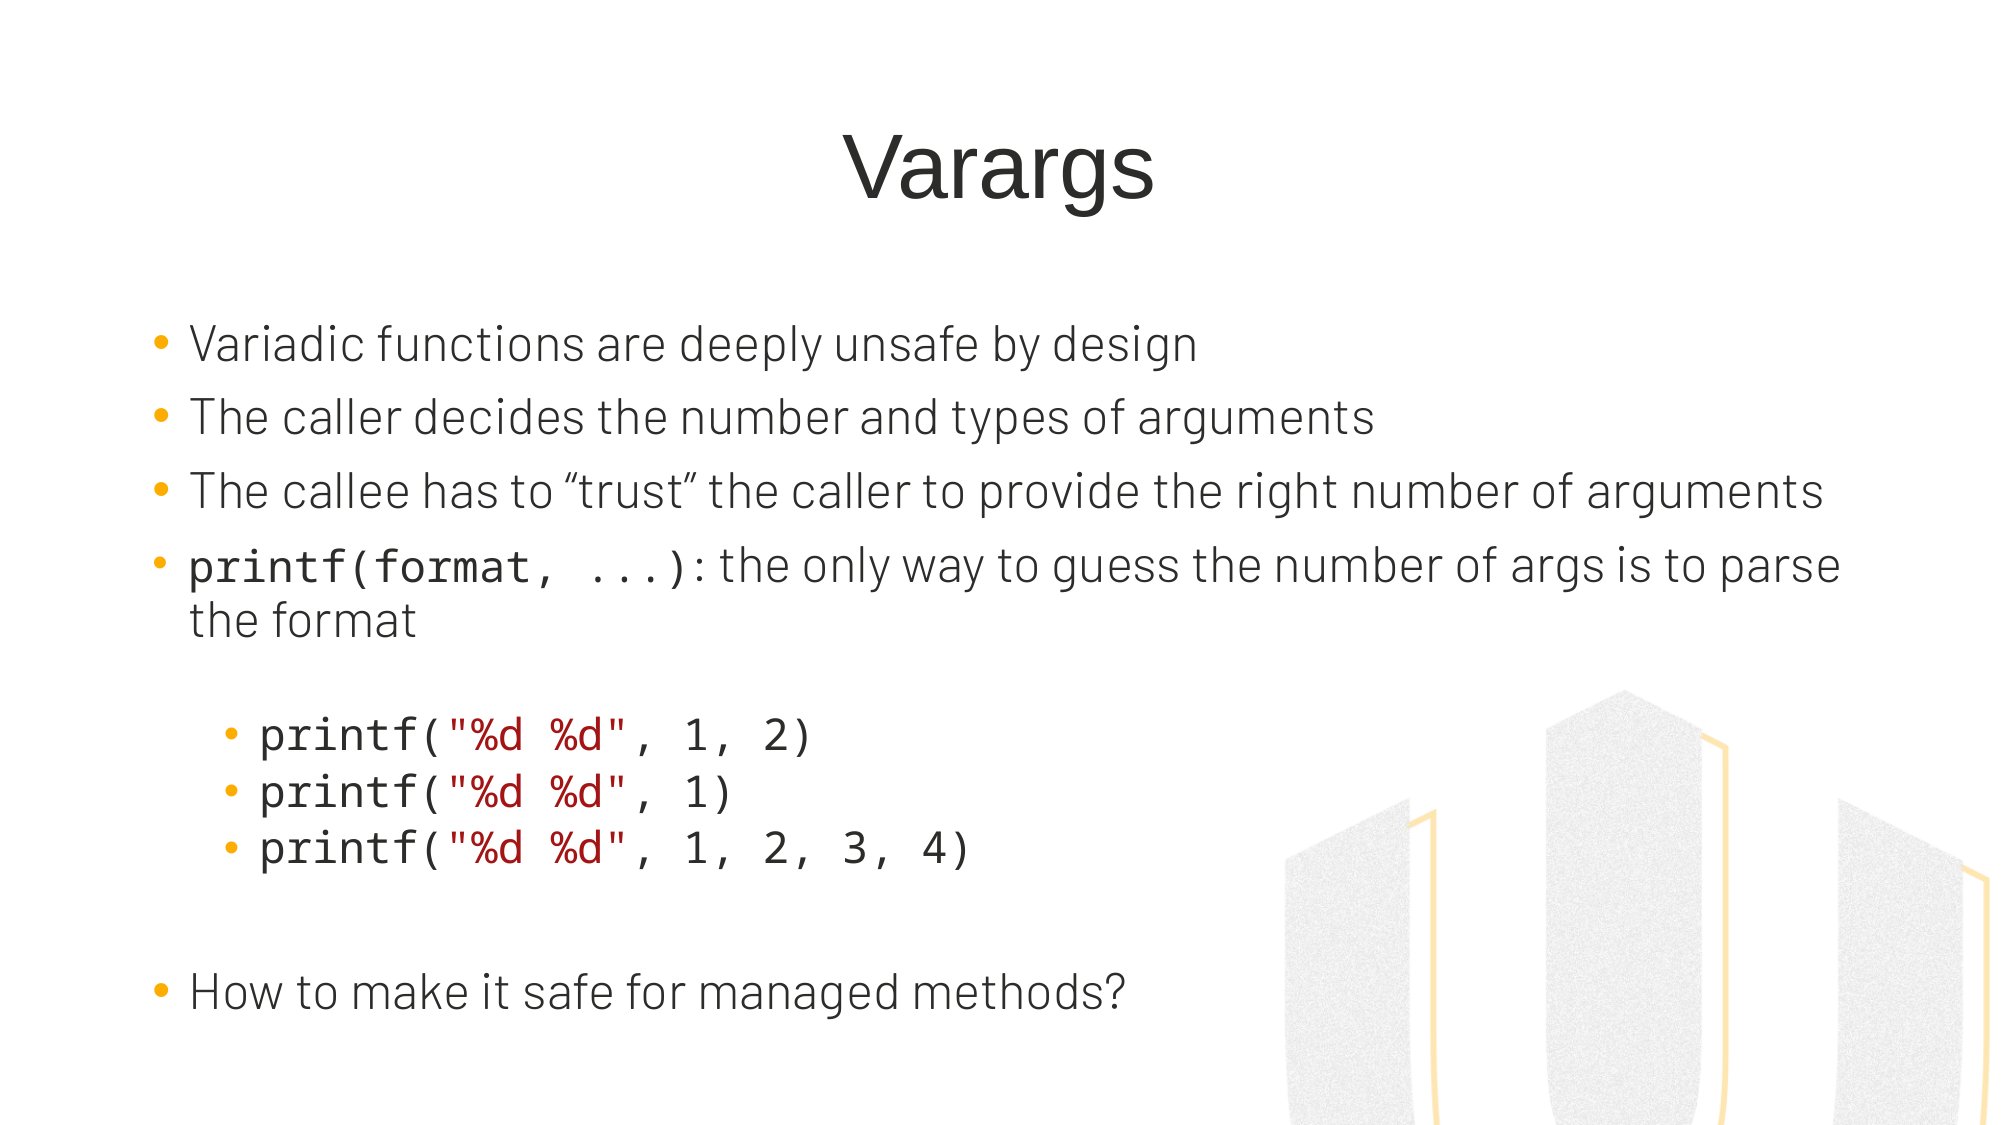

# Varargs
Variadic functions are deeply unsafe by design
The caller decides the number and types of arguments
The callee has to “trust” the caller to provide the right number of arguments
printf(format, ...): the only way to guess the number of args is to parse the format
printf("%d %d", 1, 2)
printf("%d %d", 1)
printf("%d %d", 1, 2, 3, 4)

How to make it safe for managed methods?